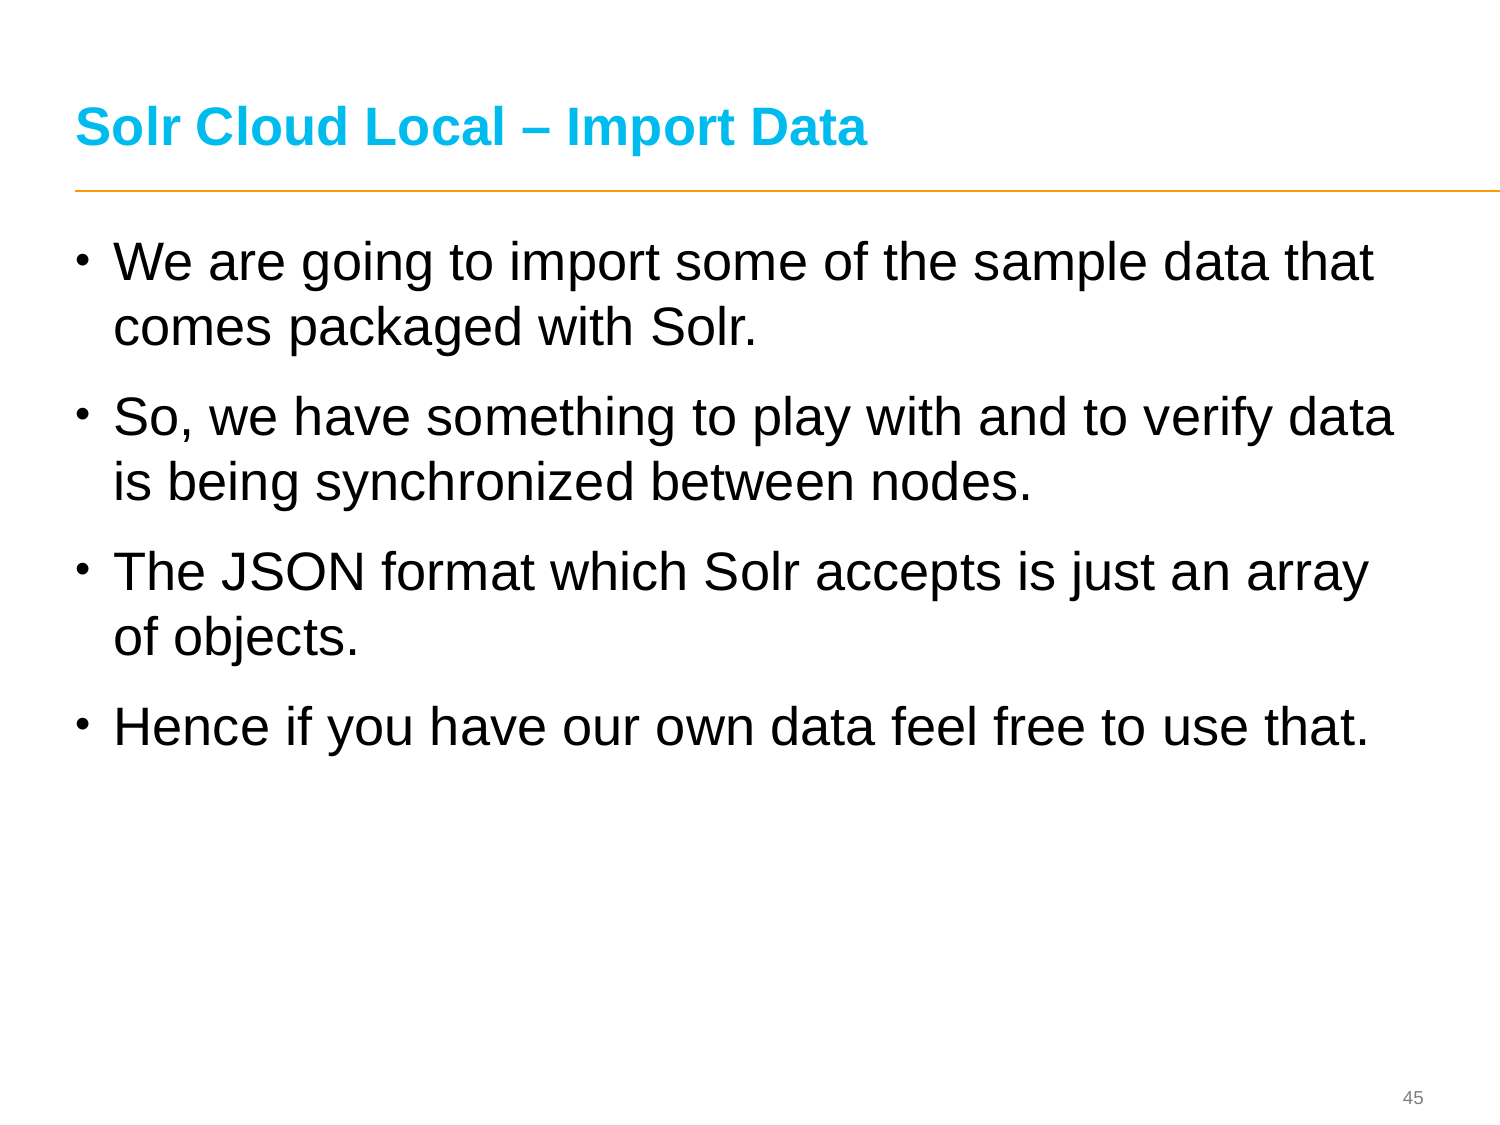

# Solr Cloud Local – Import Data
We are going to import some of the sample data that comes packaged with Solr.
So, we have something to play with and to verify data is being synchronized between nodes.
The JSON format which Solr accepts is just an array of objects.
Hence if you have our own data feel free to use that.